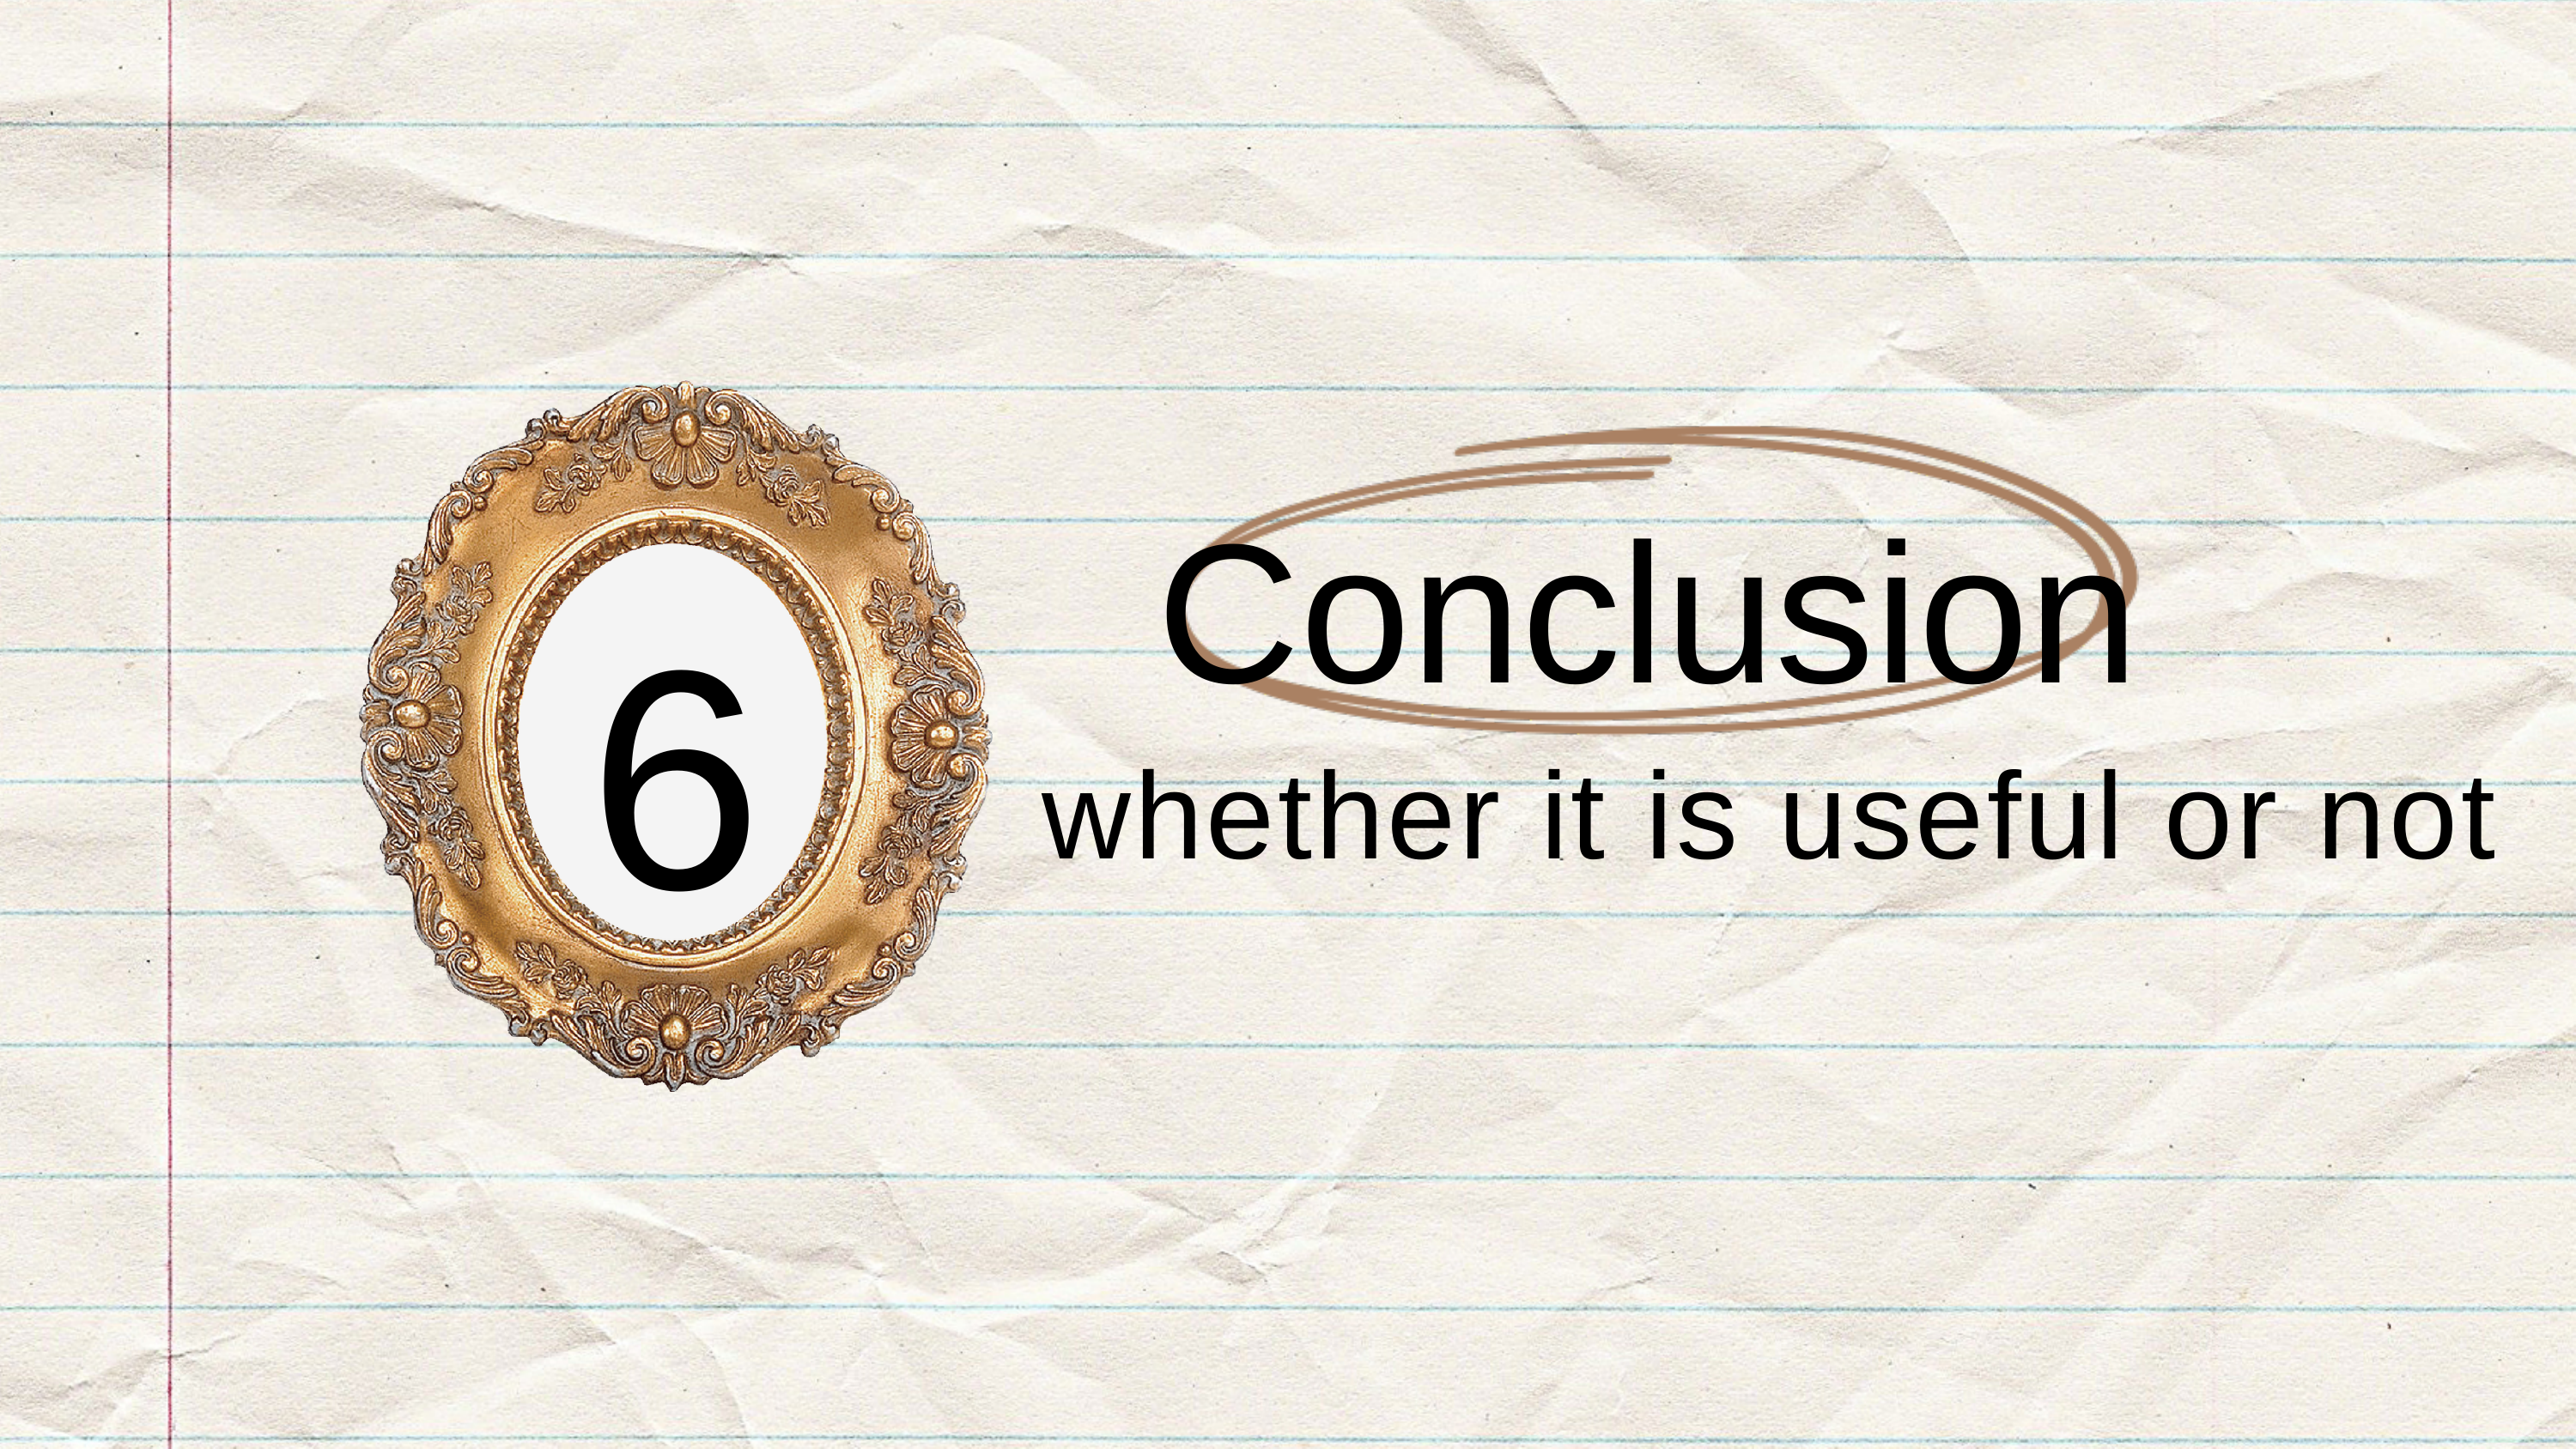

6

Conclusion
whether it is useful or not